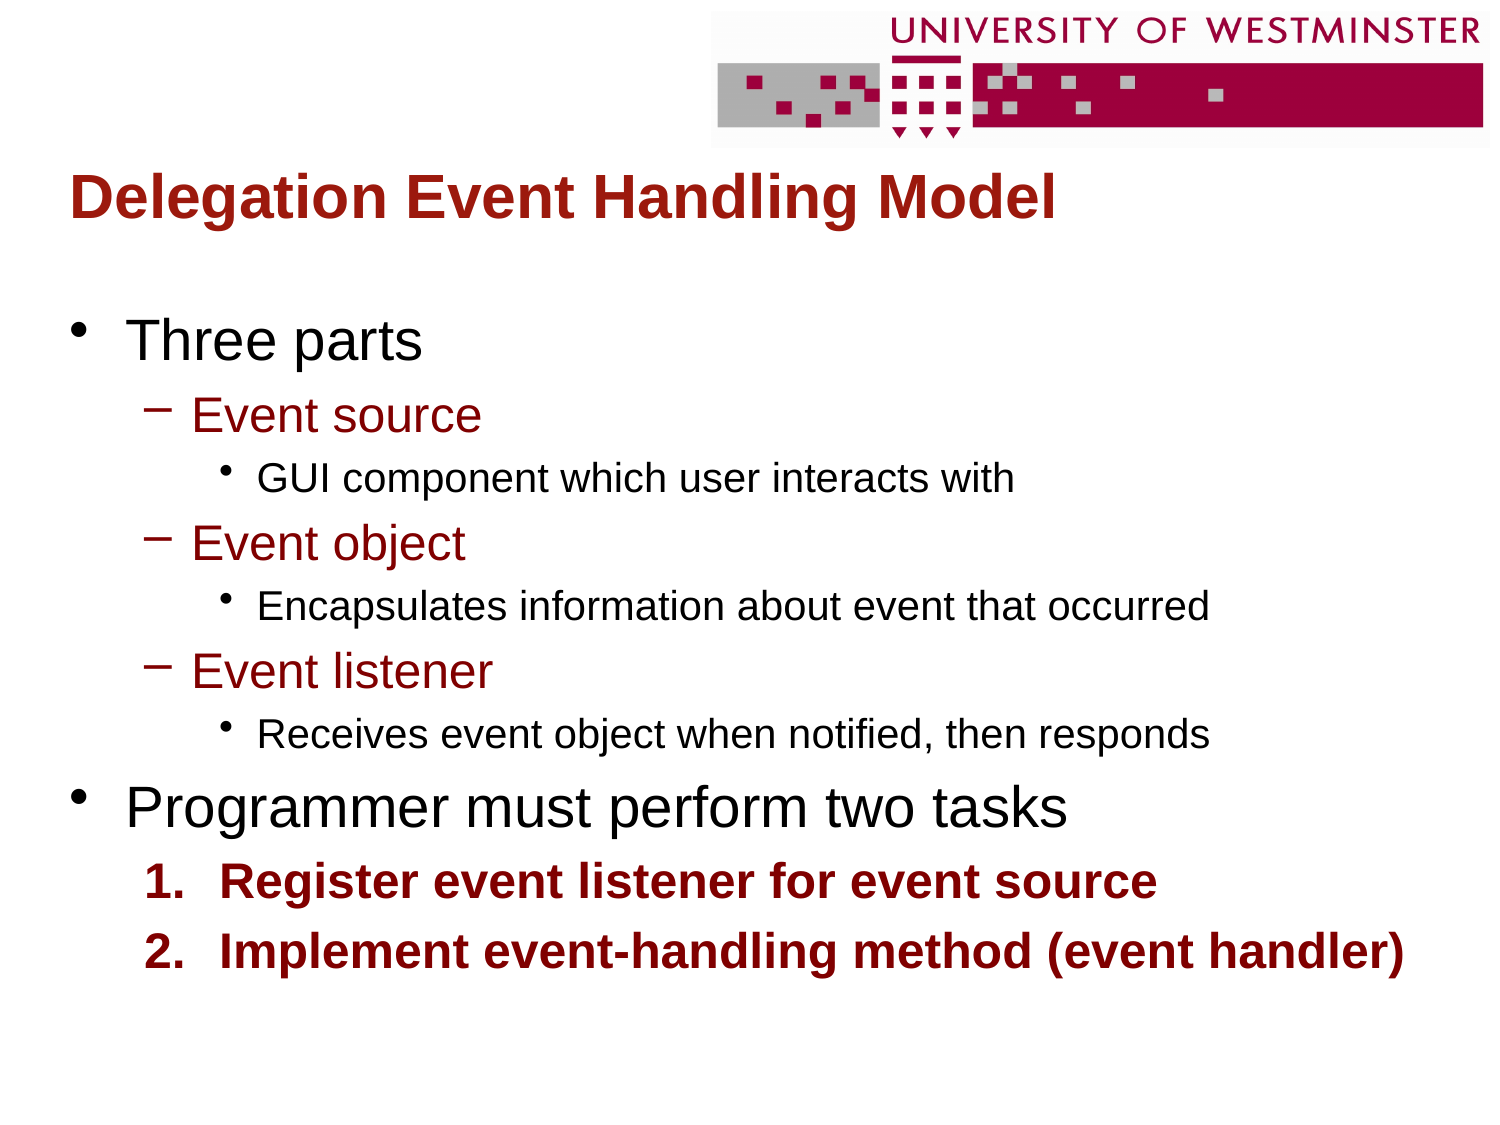

# Delegation Event Handling Model
Three parts
Event source
GUI component which user interacts with
Event object
Encapsulates information about event that occurred
Event listener
Receives event object when notified, then responds
Programmer must perform two tasks
Register event listener for event source
Implement event-handling method (event handler)